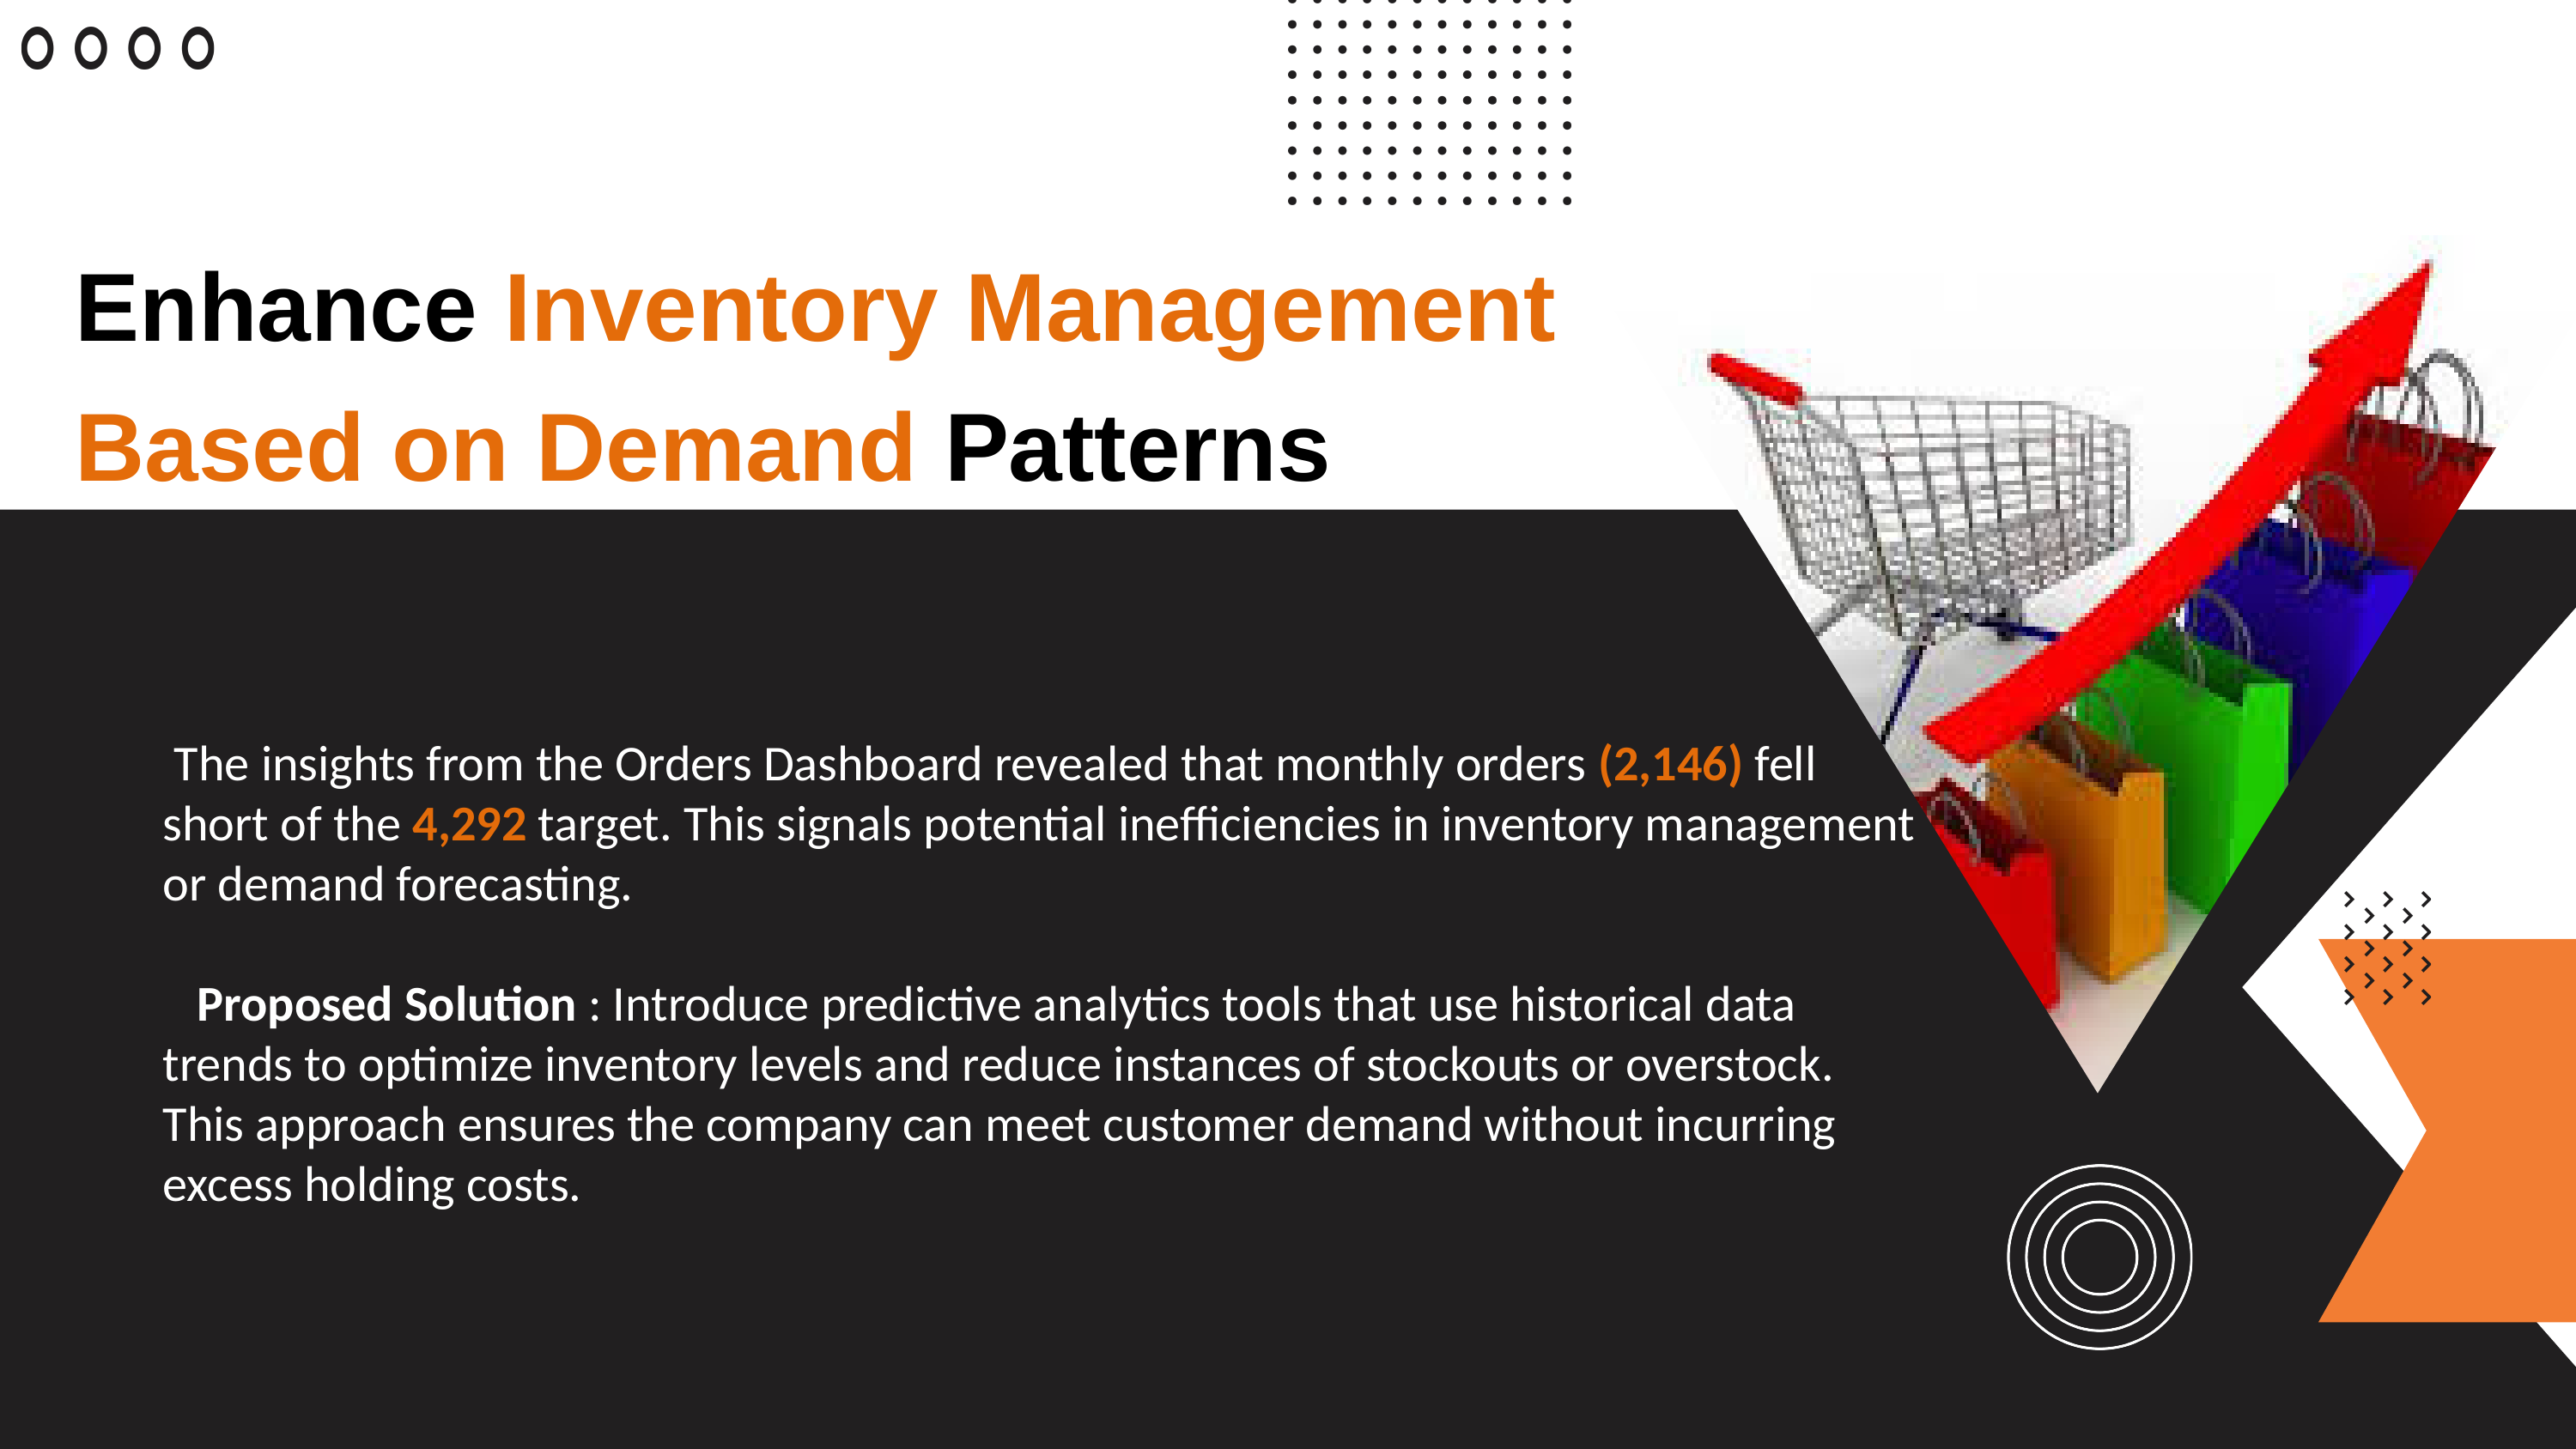

Enhance Inventory Management Based on Demand Patterns
 The insights from the Orders Dashboard revealed that monthly orders (2,146) fell short of the 4,292 target. This signals potential inefficiencies in inventory management or demand forecasting.

   Proposed Solution : Introduce predictive analytics tools that use historical data trends to optimize inventory levels and reduce instances of stockouts or overstock. This approach ensures the company can meet customer demand without incurring excess holding costs.